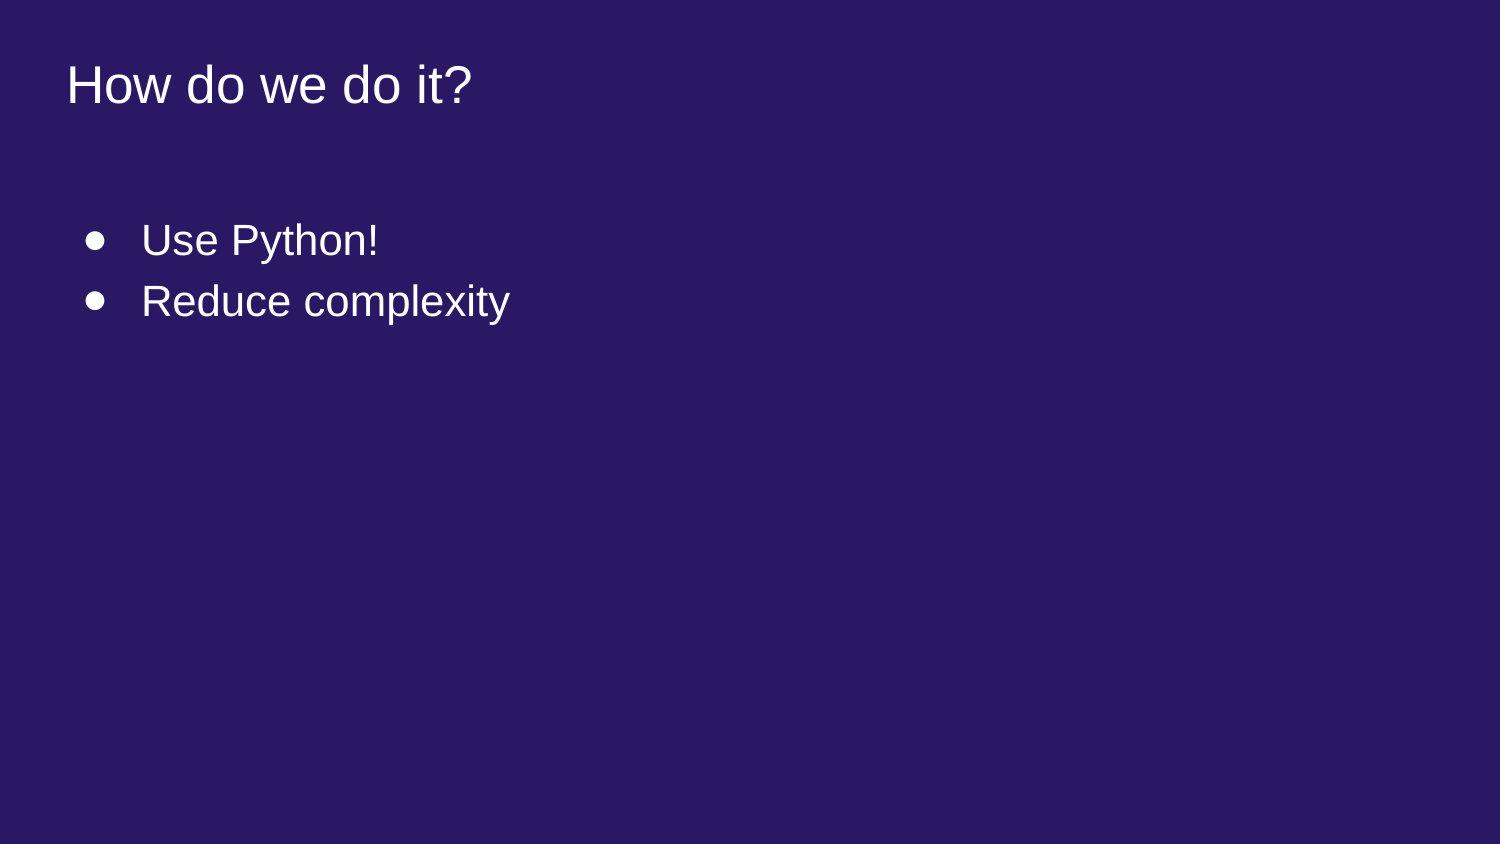

# How do we do it?
Use Python!
Reduce complexity